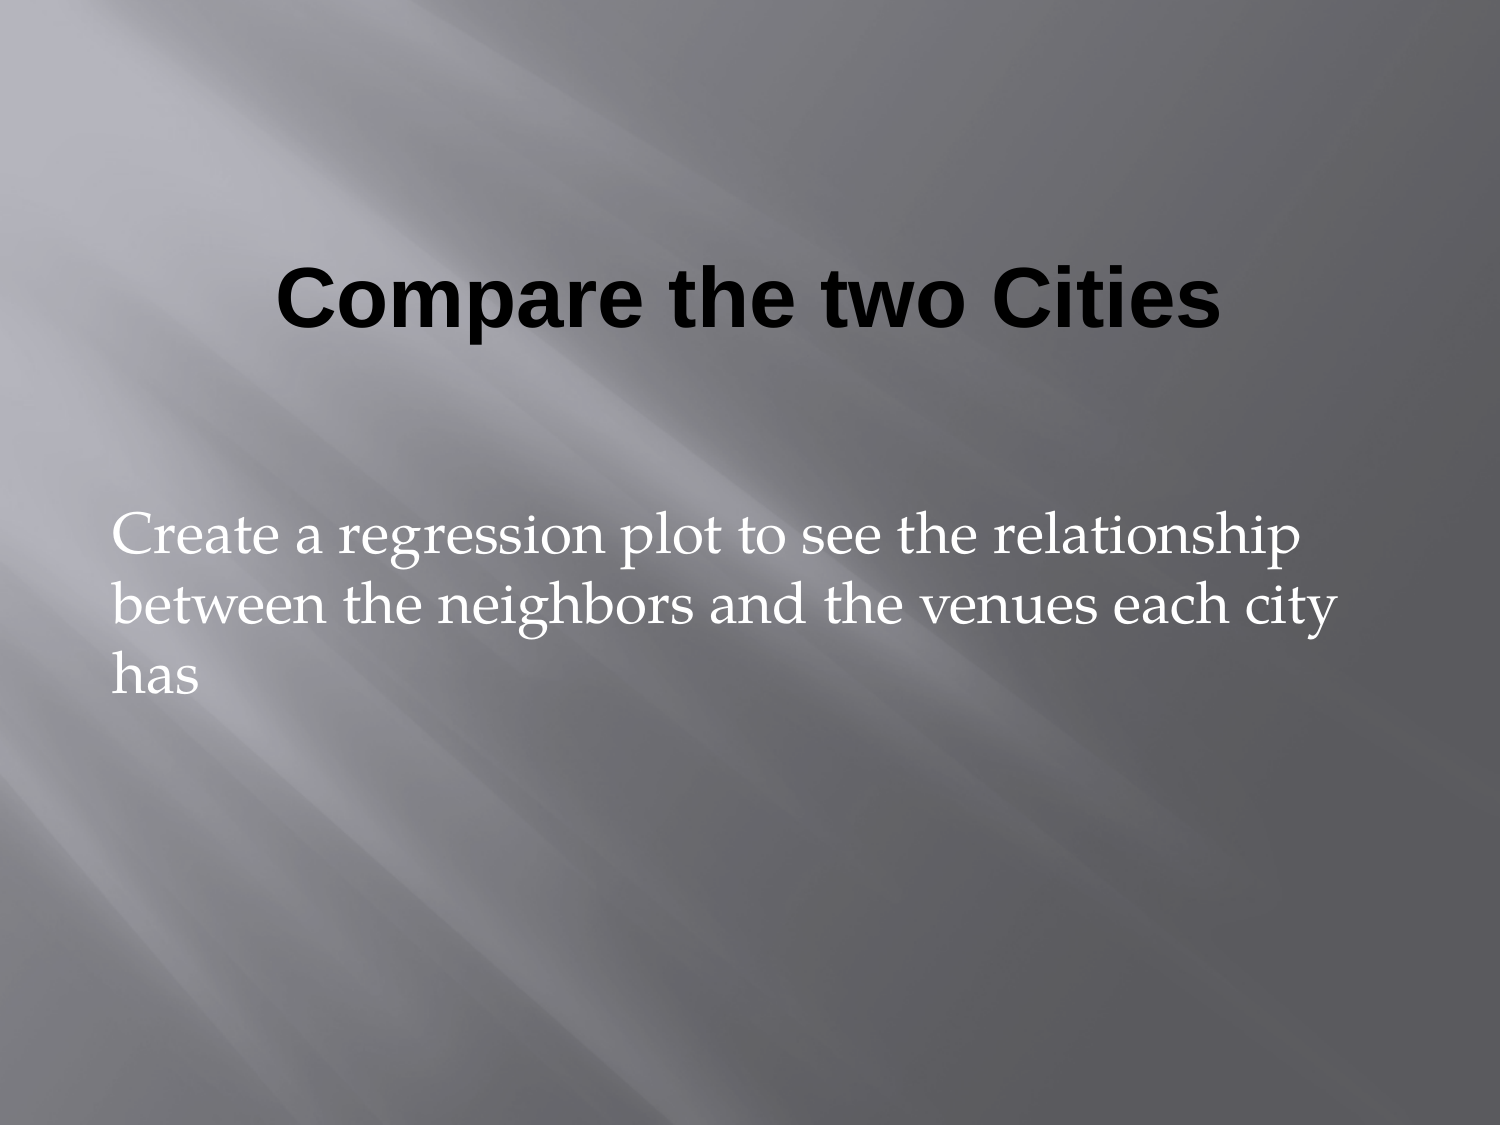

# Compare the two Cities
Create a regression plot to see the relationship between the neighbors and the venues each city has